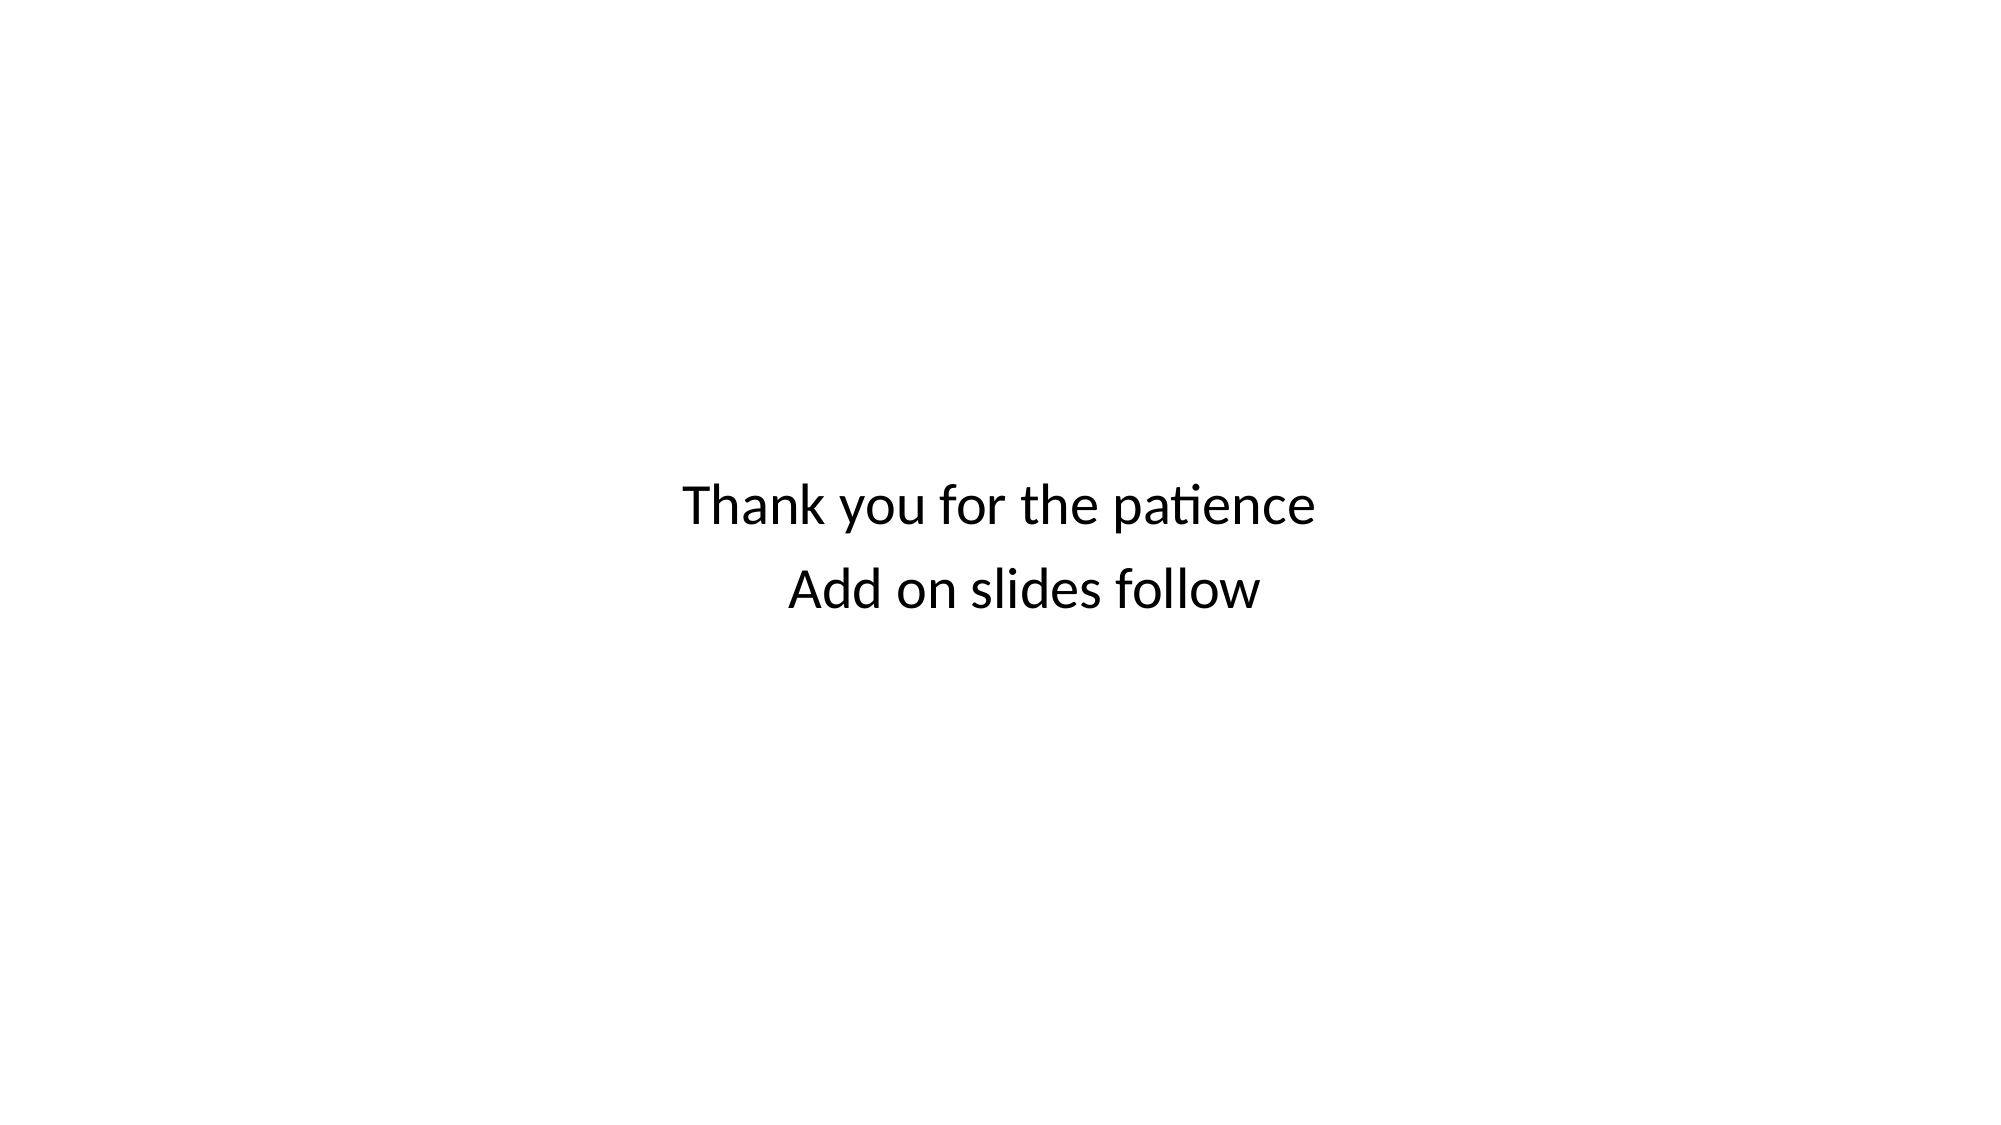

#

                                        Thank you for the patience
                                                Add on slides follow